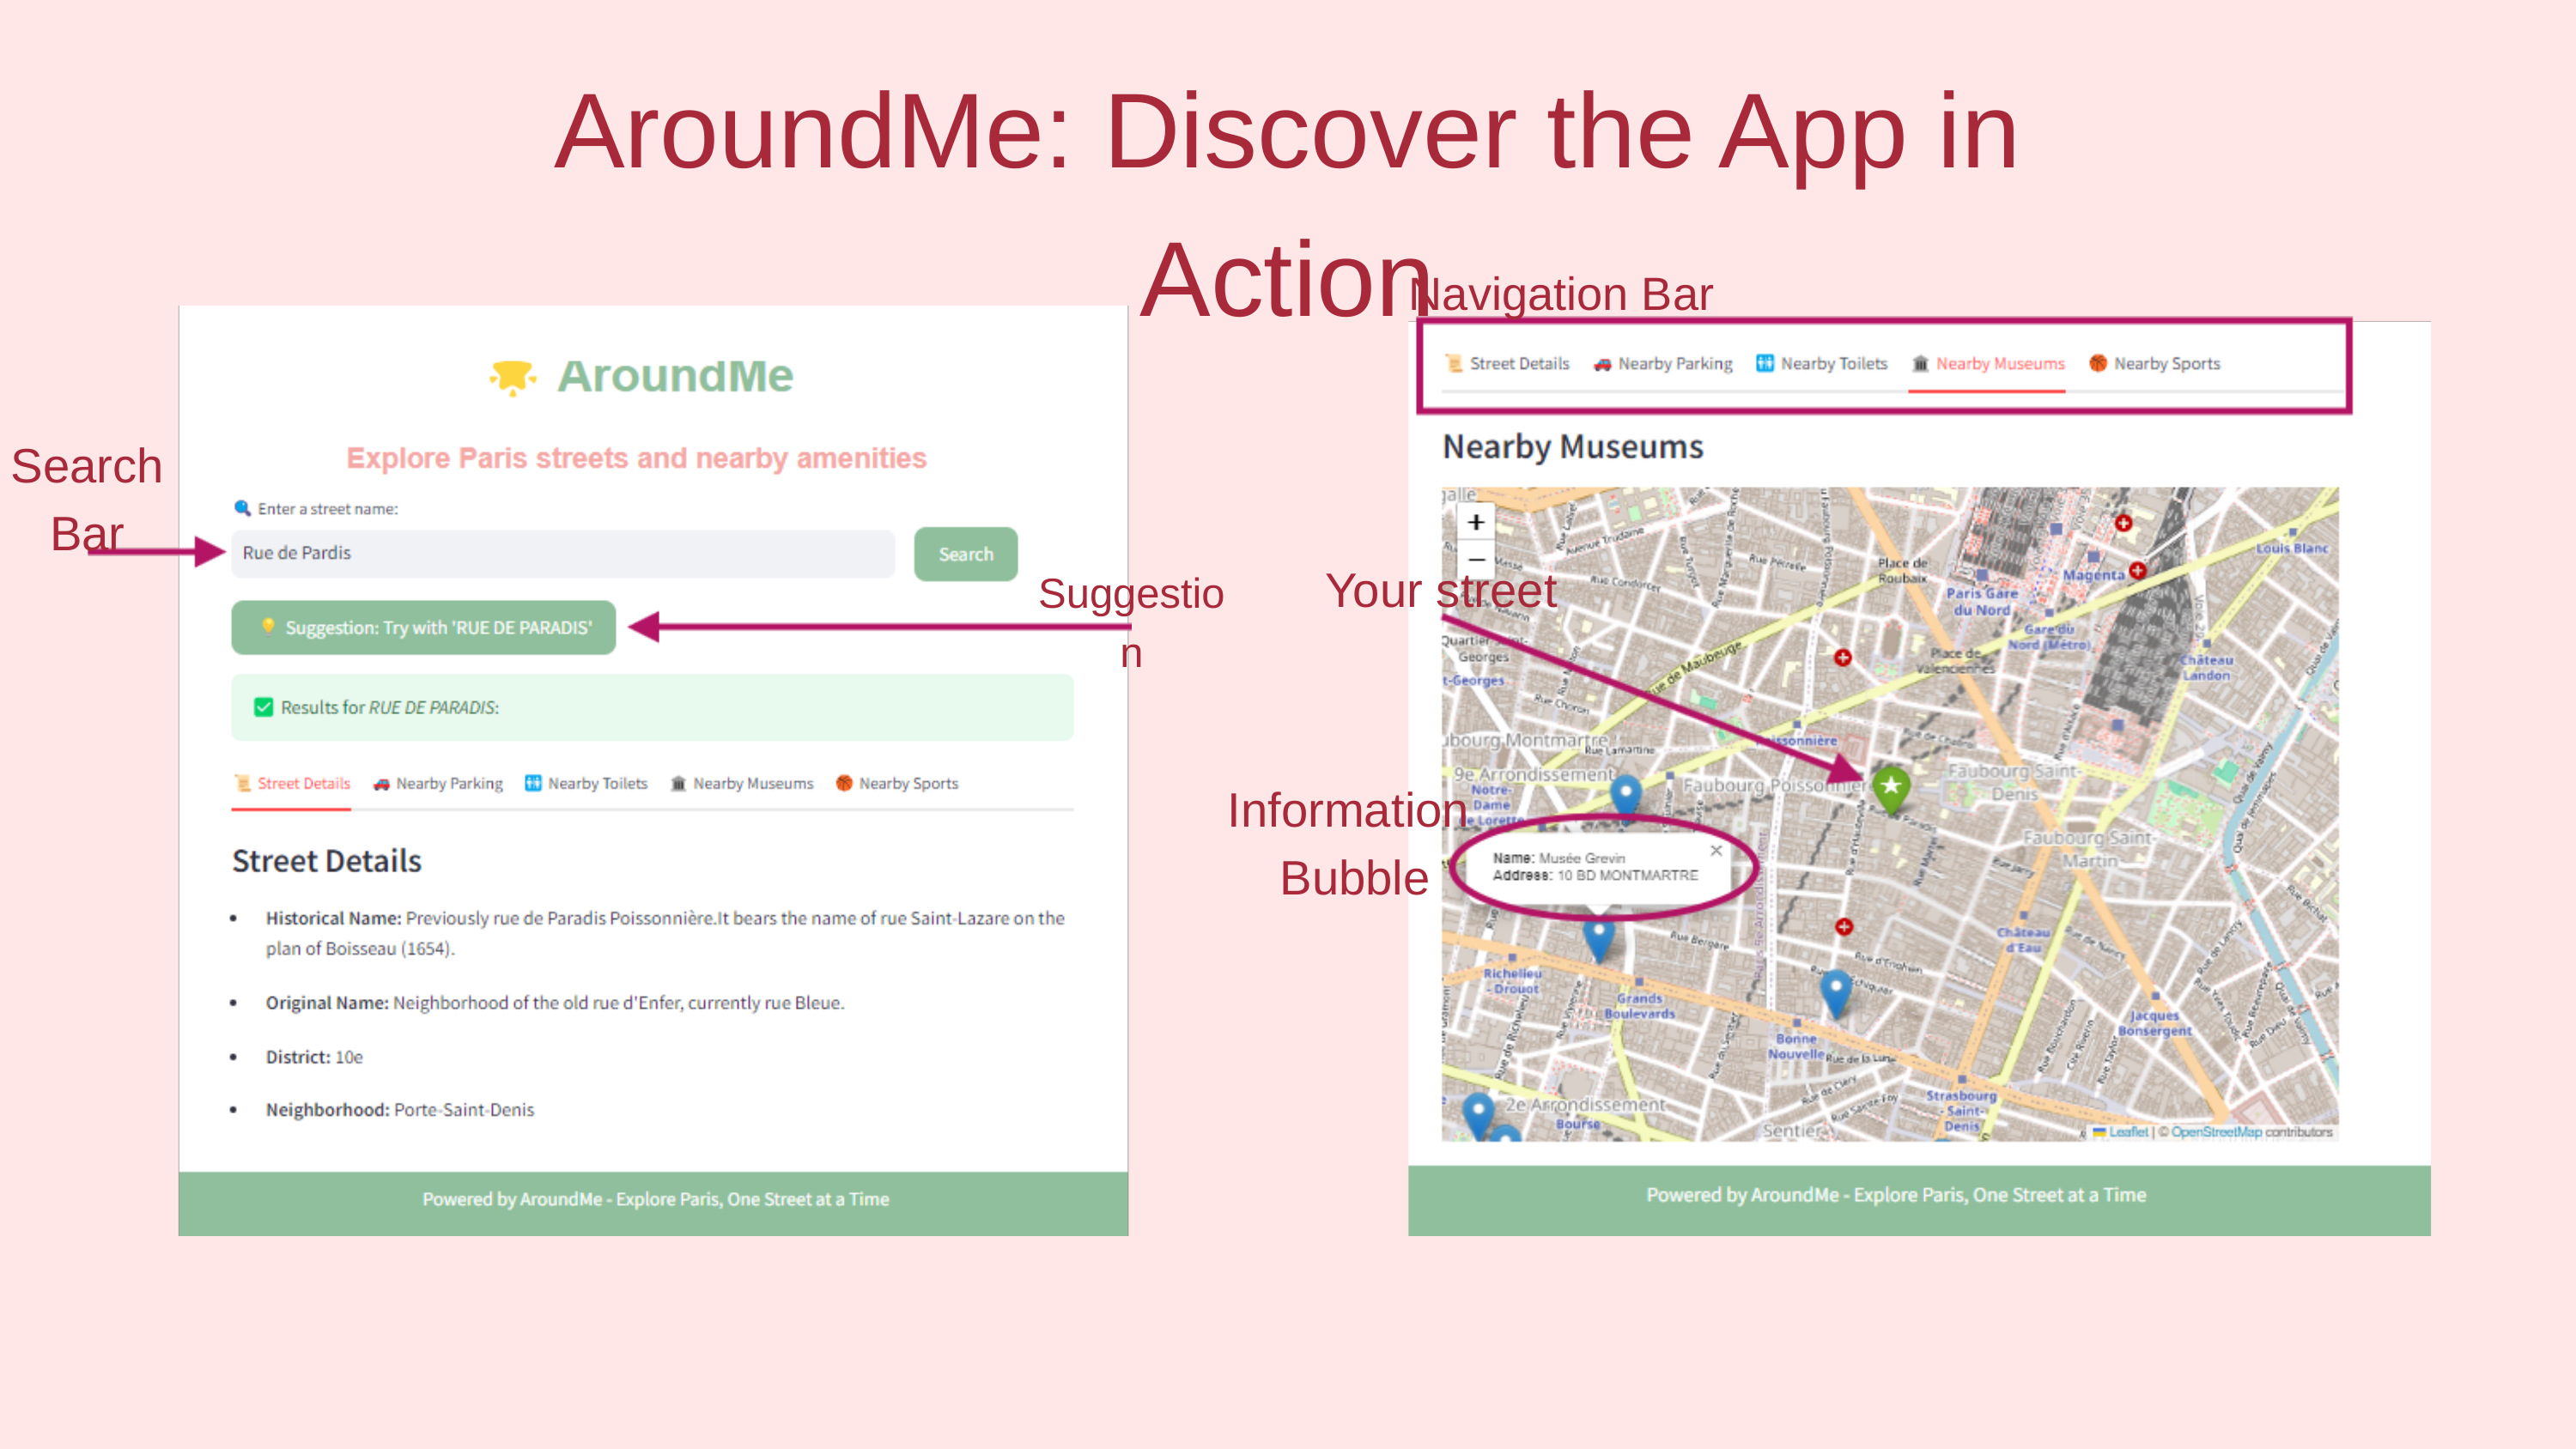

AroundMe: Discover the App in Action
Navigation Bar

Search
Bar
Your street
Suggestion
Information
Bubble